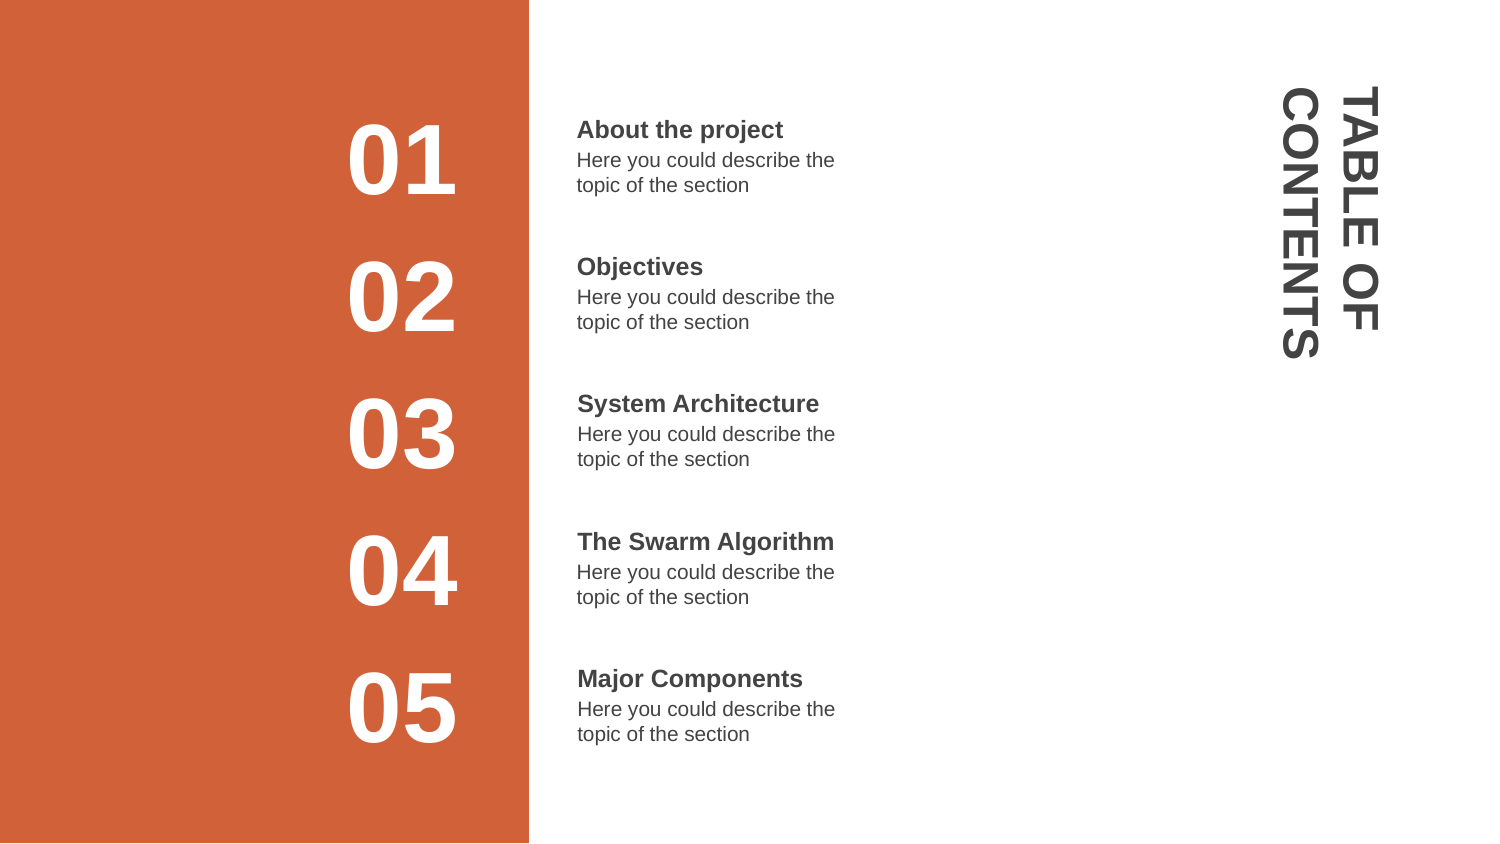

# About the project
01
Here you could describe the topic of the section

Objectives
02
Here you could describe the topic of the section
TABLE OF CONTENTS
System Architecture
03
Here you could describe the topic of the section
The Swarm Algorithm
04
Here you could describe the topic of the section
Major Components
05
Here you could describe the topic of the section